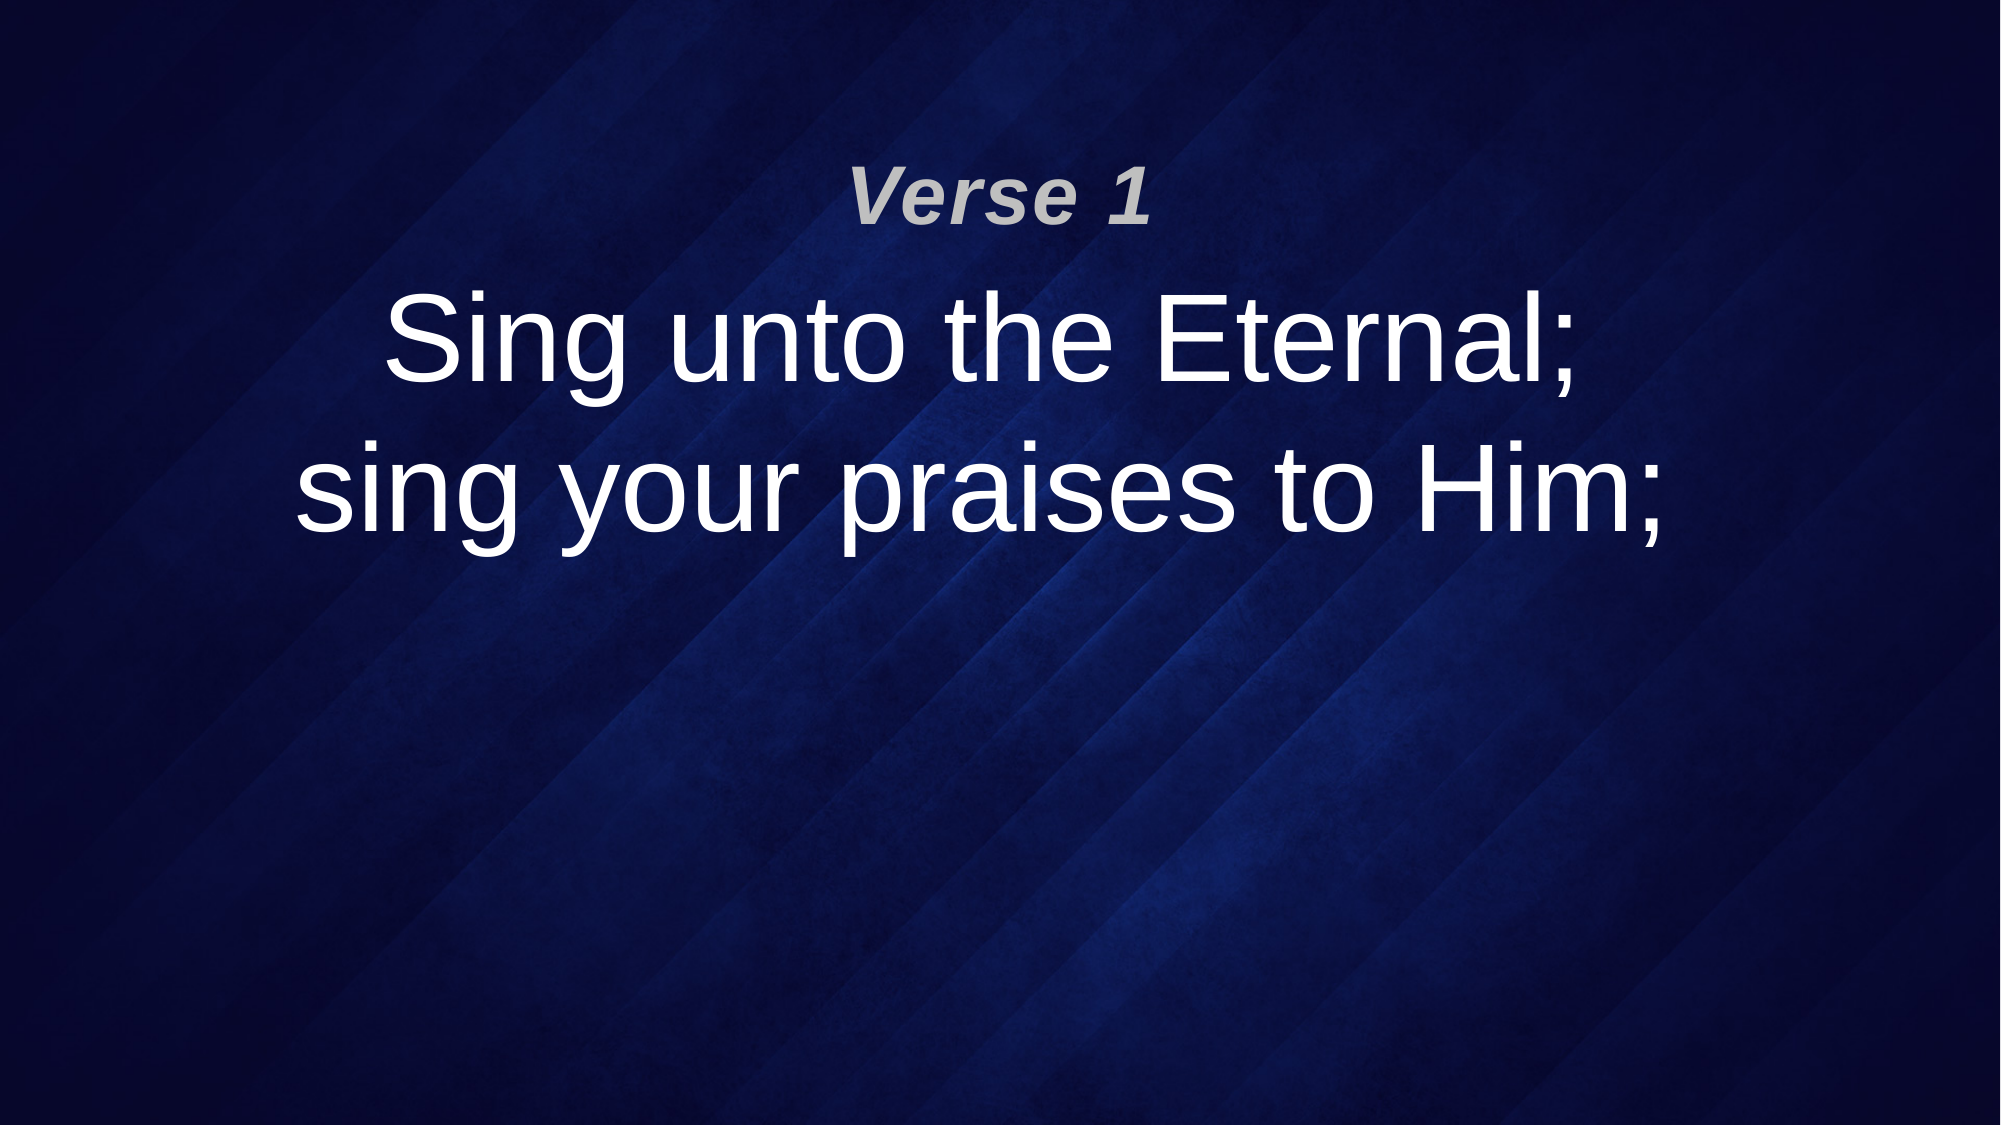

Verse 1
# Sing unto the Eternal; sing your praises to Him;